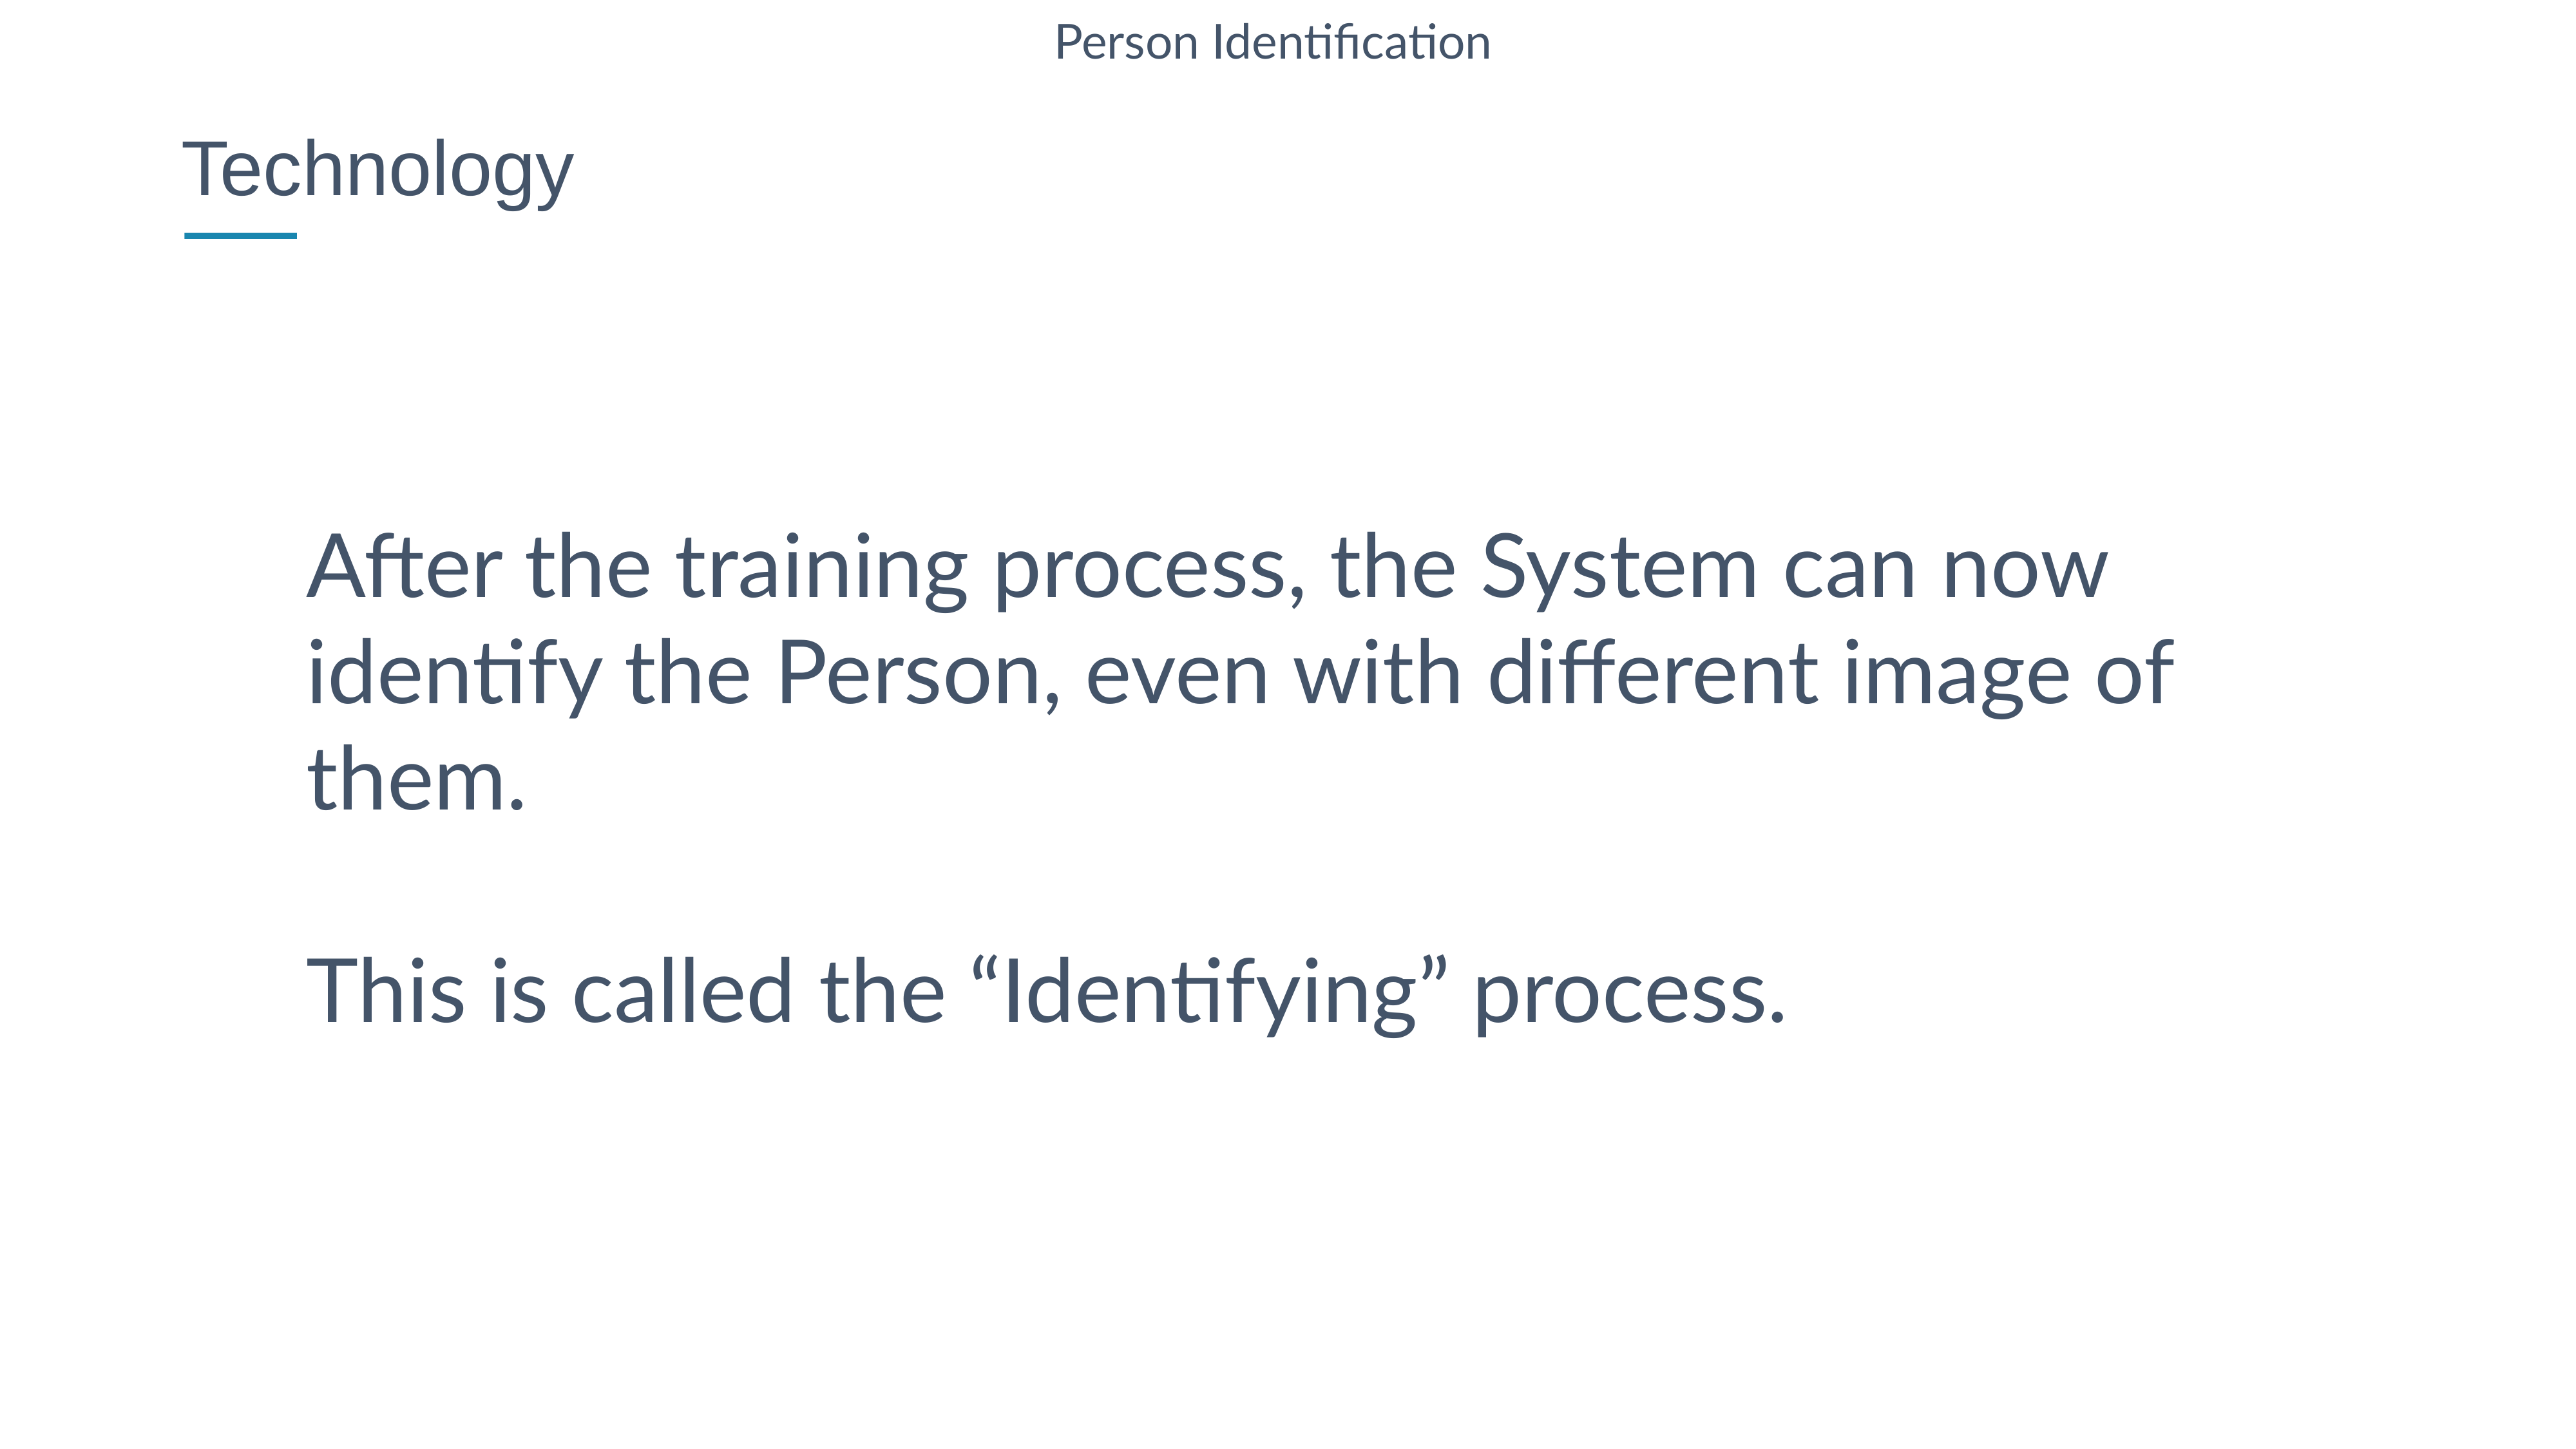

Person Identification
Technology

After the training process, the System can now identify the Person, even with different image of them.

This is called the “Identifying” process.